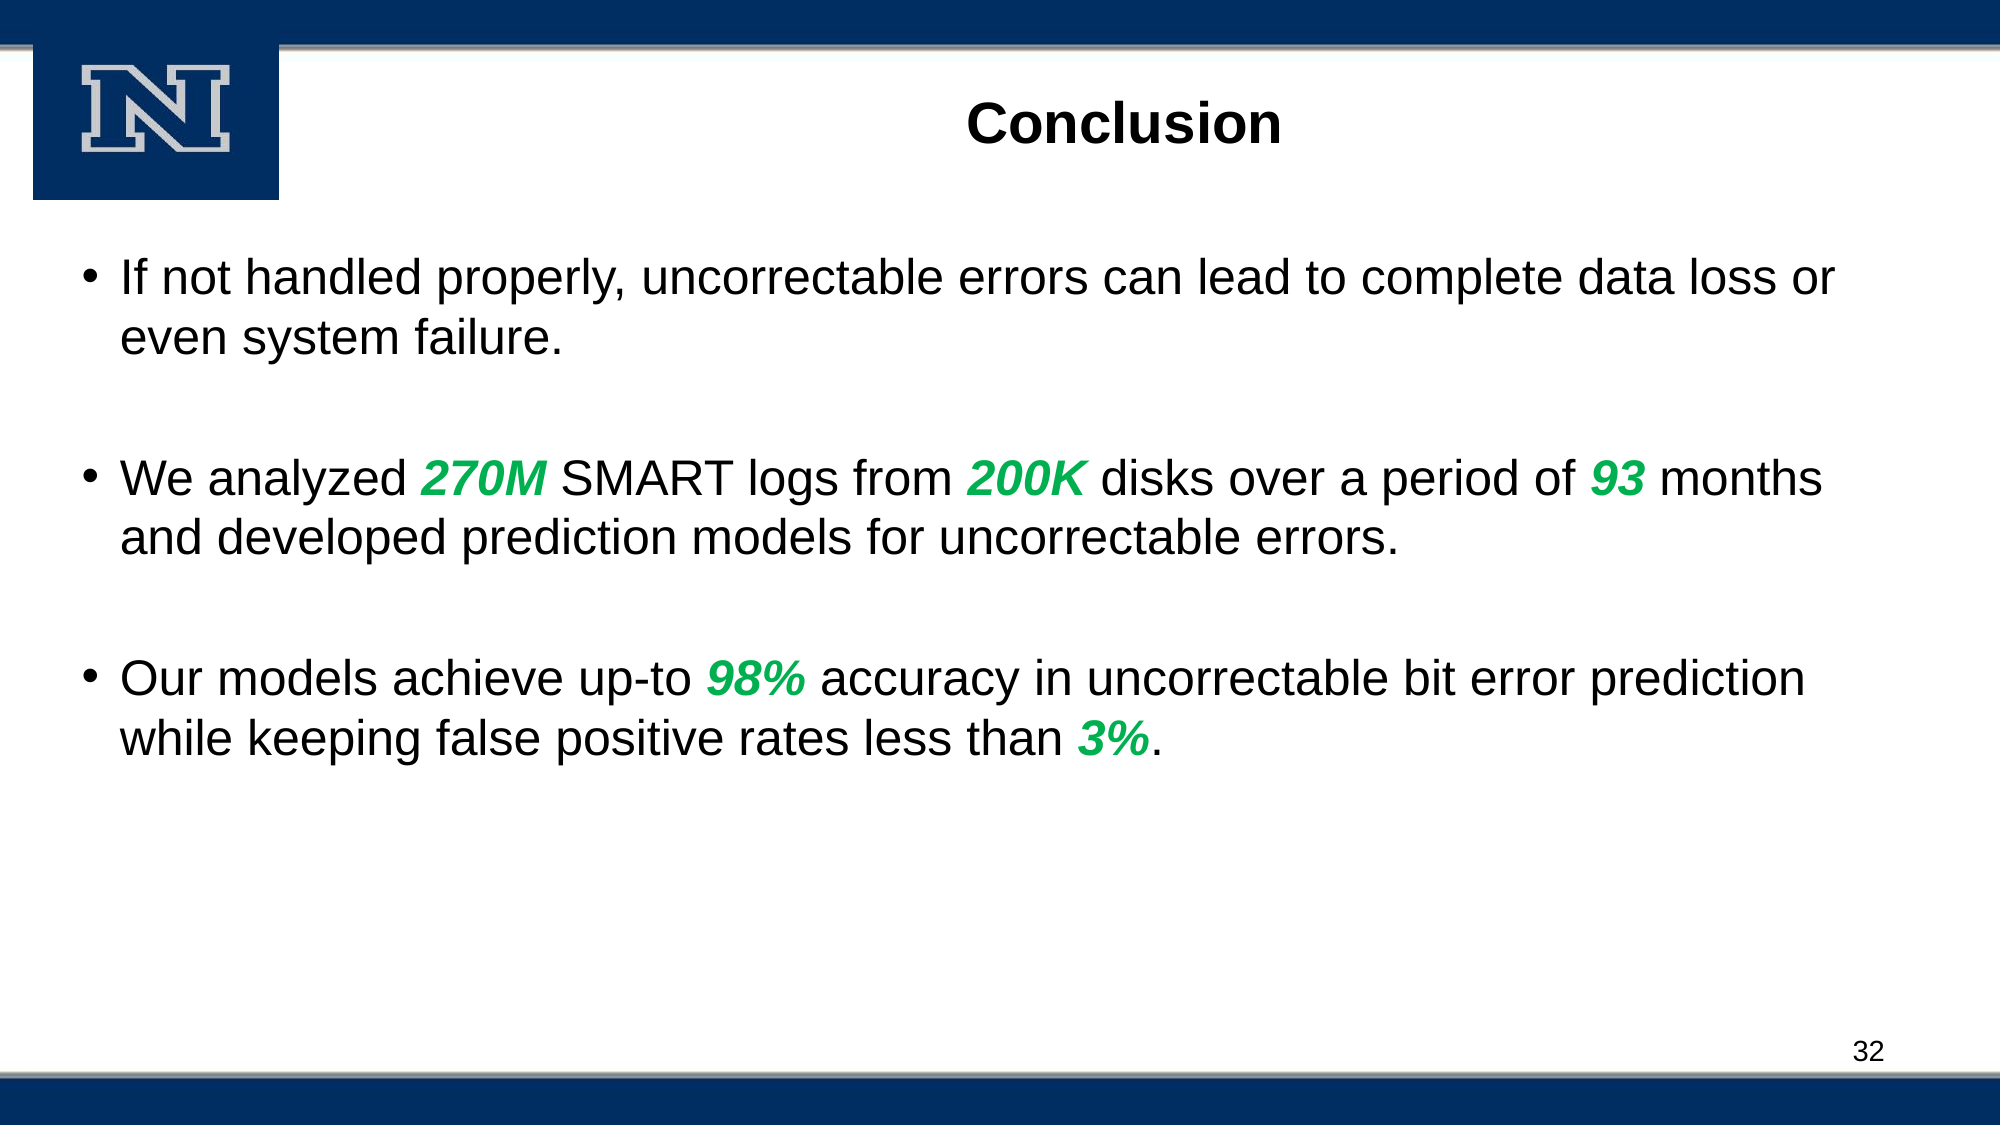

# Conclusion
If not handled properly, ﻿uncorrectable errors can lead to complete data loss or even system failure.

We analyzed 270M SMART logs from 200K disks over a period of 93 months and developed prediction models for uncorrectable errors.

﻿Our models achieve up-to 98% accuracy in uncorrectable bit error prediction while keeping false positive rates less than 3%.

32